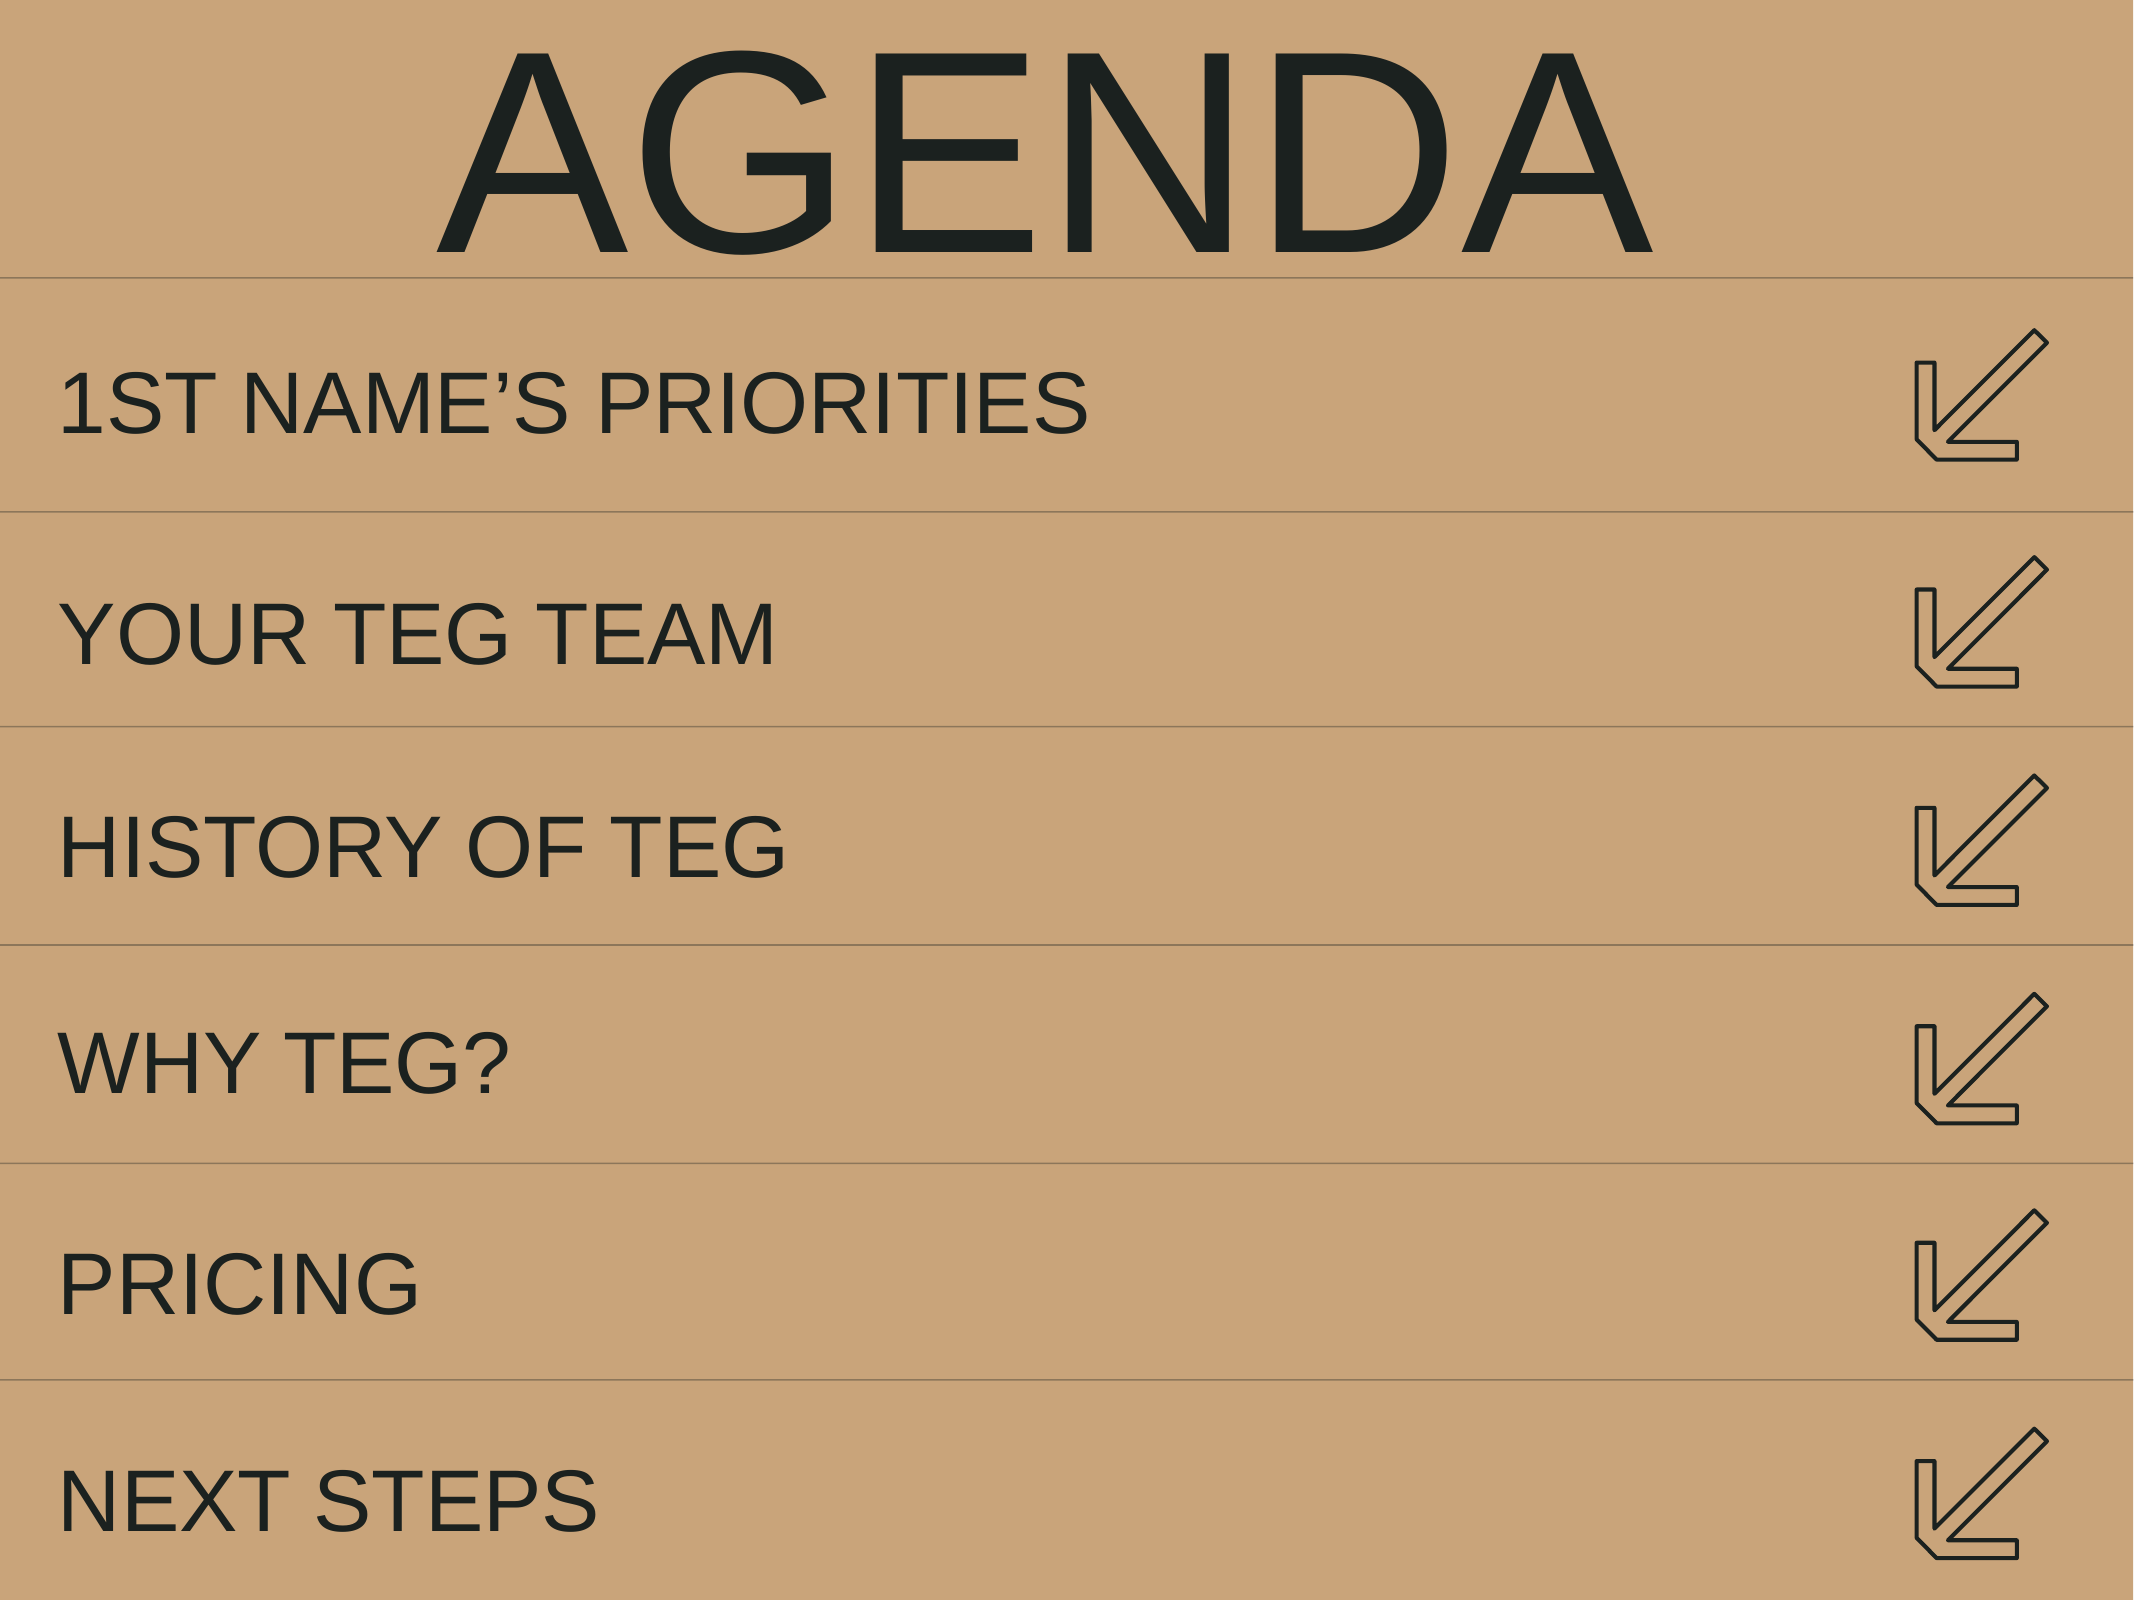

AGENDA

1ST NAME’S PRIORITIES

YOUR TEG TEAM

HISTORY OF TEG

WHY TEG?

PRICING

NEXT STEPS